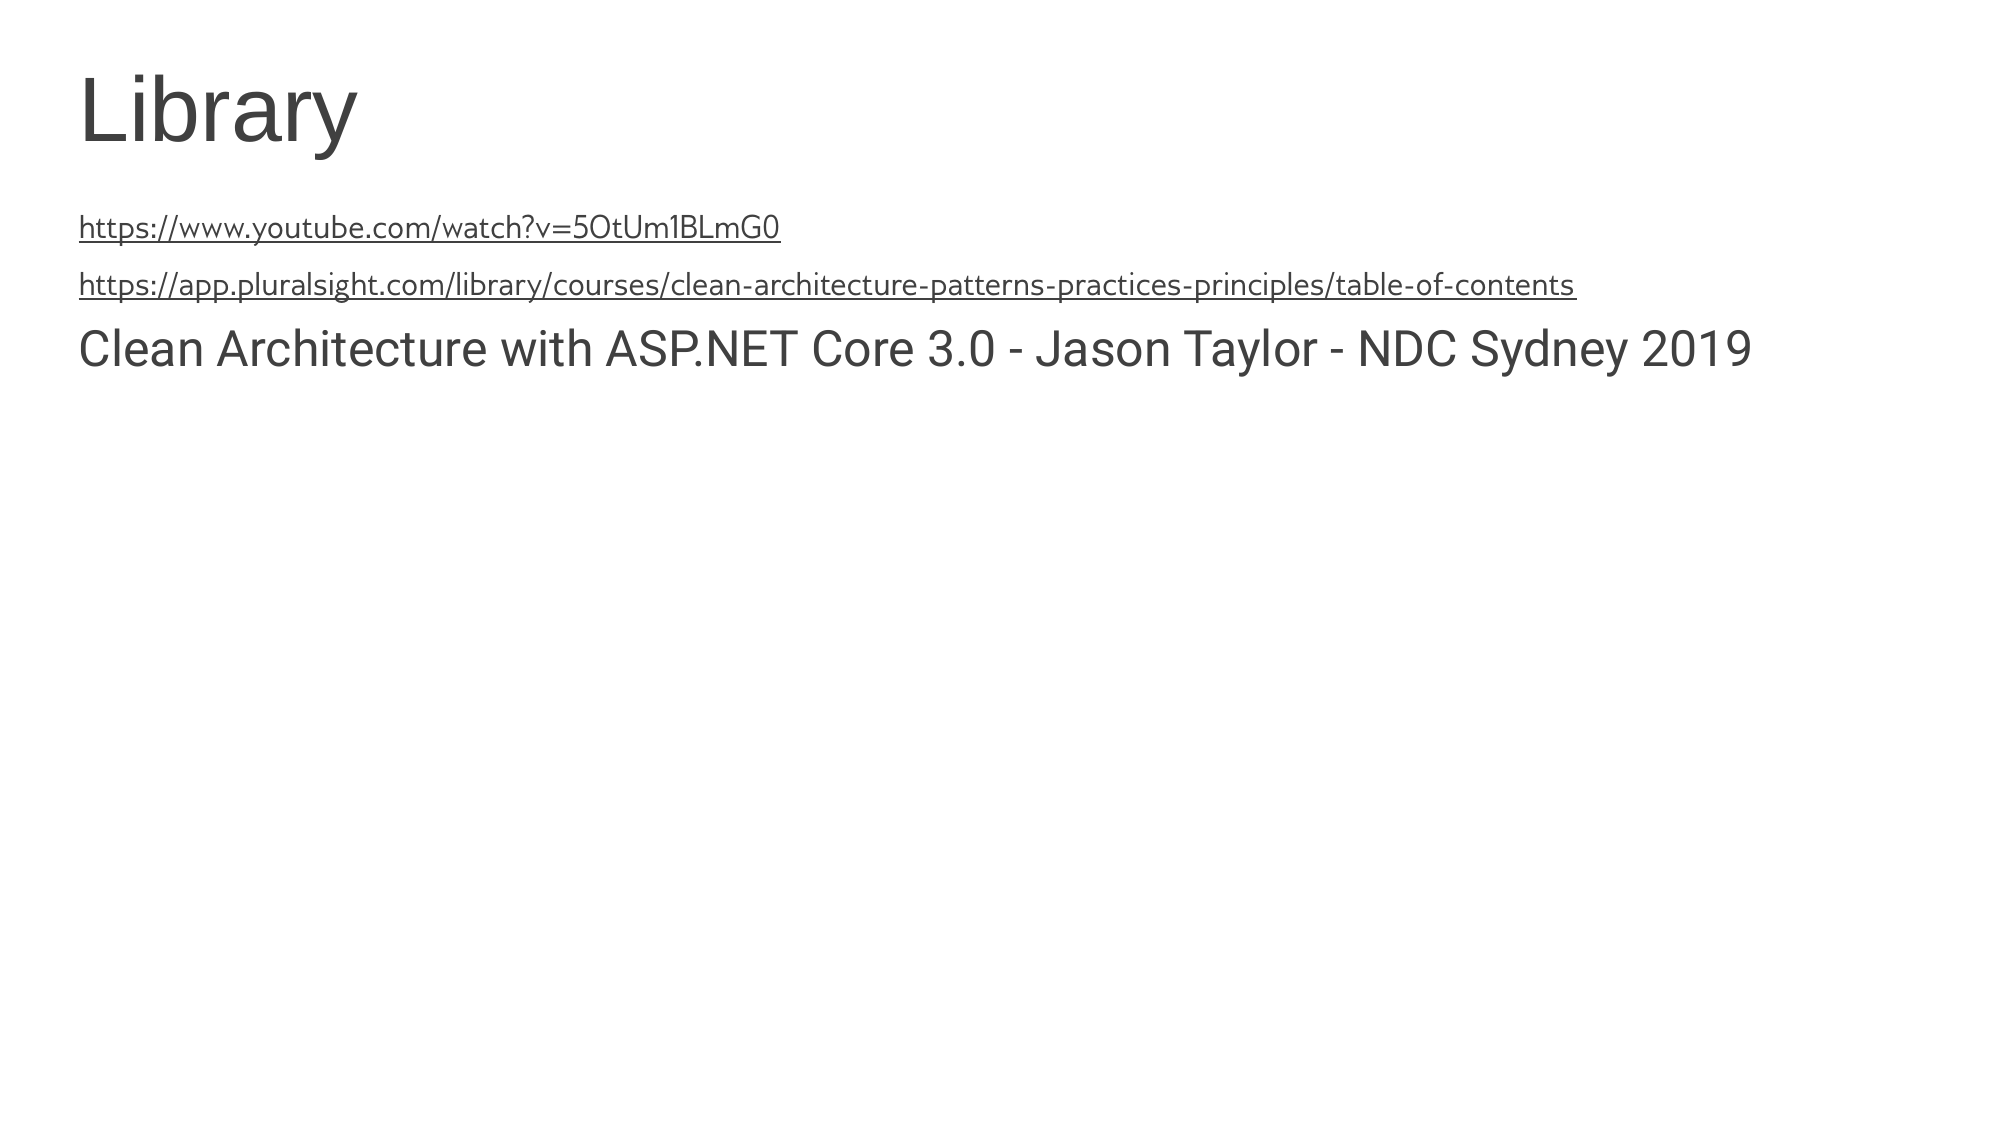

# Library
https://www.youtube.com/watch?v=5OtUm1BLmG0
https://app.pluralsight.com/library/courses/clean-architecture-patterns-practices-principles/table-of-contents
Clean Architecture with ASP.NET Core 3.0 - Jason Taylor - NDC Sydney 2019